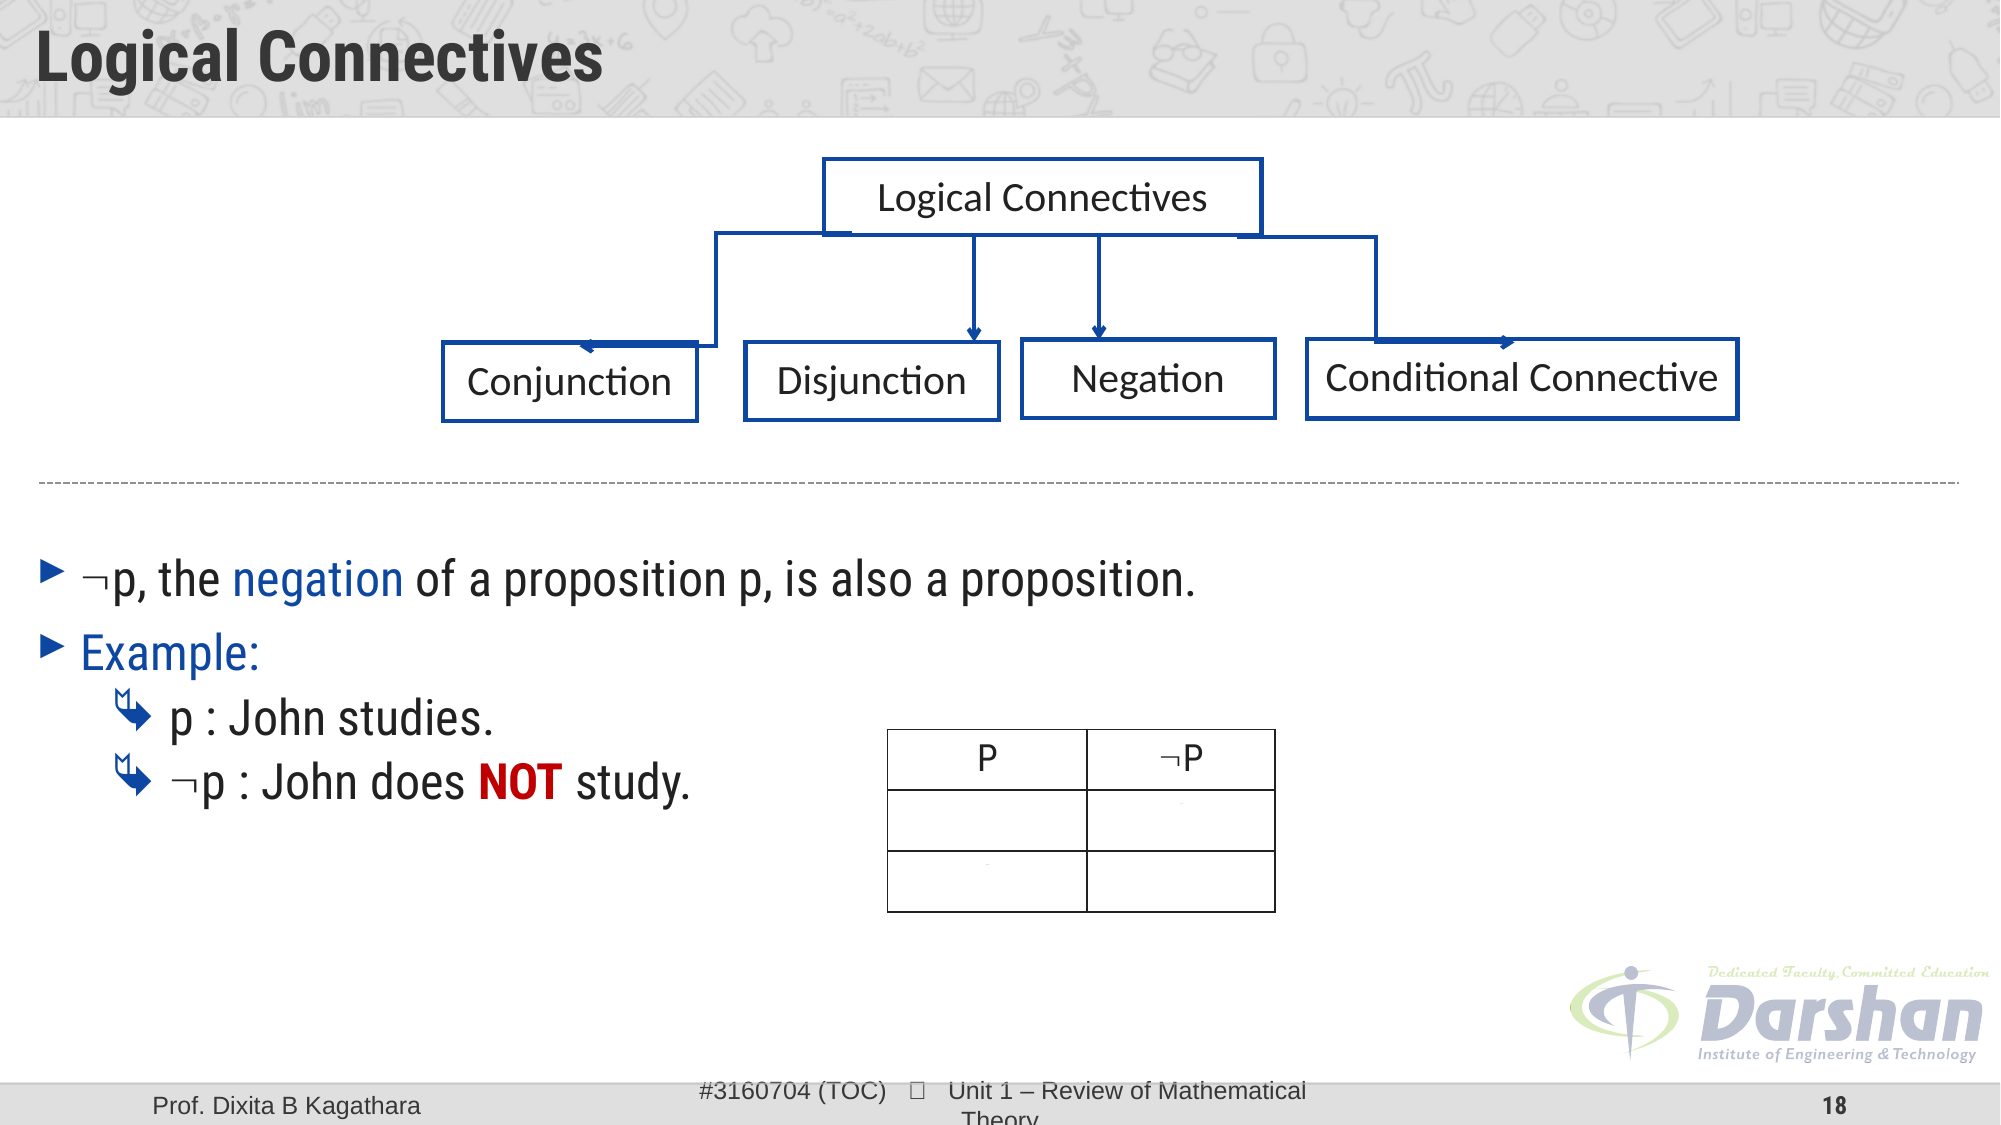

# Logical Connectives
Logical Connectives

Conditional Connective
Negation
Disjunction
Conjunction
¬p, the negation of a proposition p, is also a proposition.
Example:						Truth table
p : John studies.
¬p : John does NOT study.

| P | ¬P |
| --- | --- |
| True | False |
| False | True |